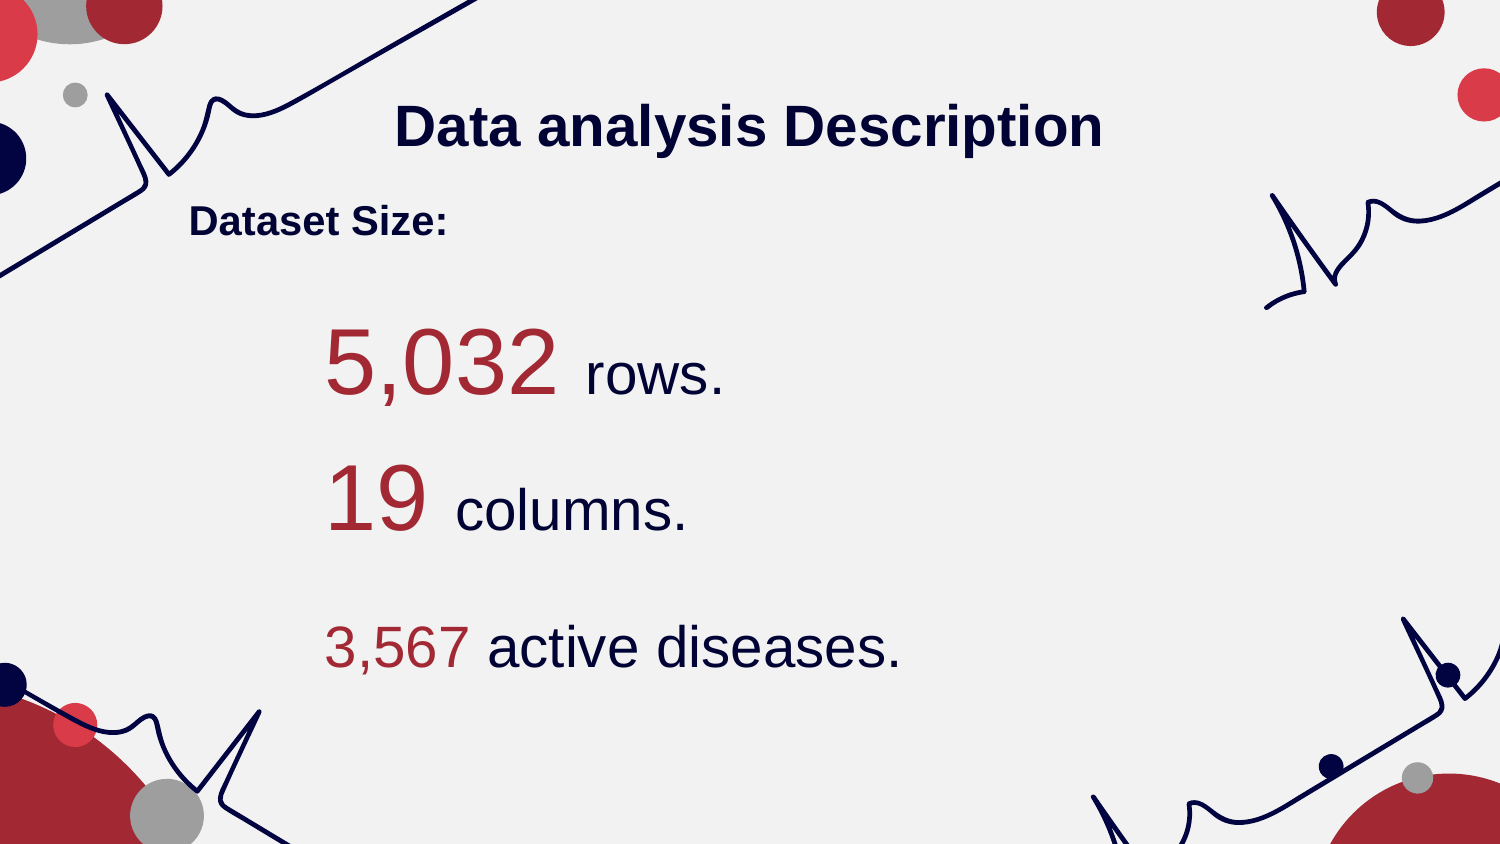

Data analysis Description
Dataset Size:
# 5,032 rows.
19 columns.
3,567 active diseases.